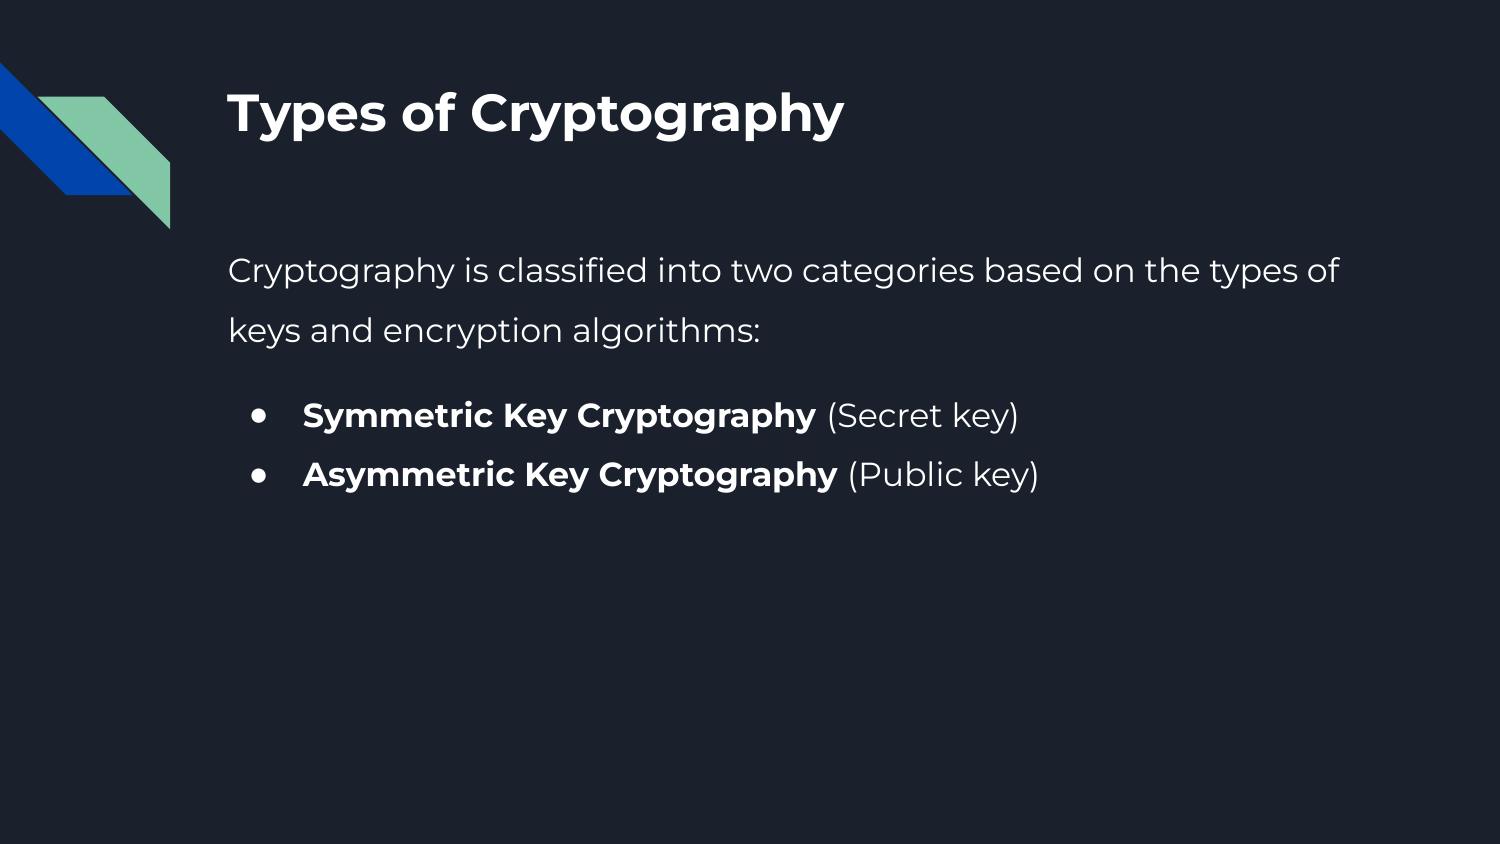

# Types of Cryptography
Cryptography is classified into two categories based on the types of keys and encryption algorithms:
Symmetric Key Cryptography (Secret key)
Asymmetric Key Cryptography (Public key)